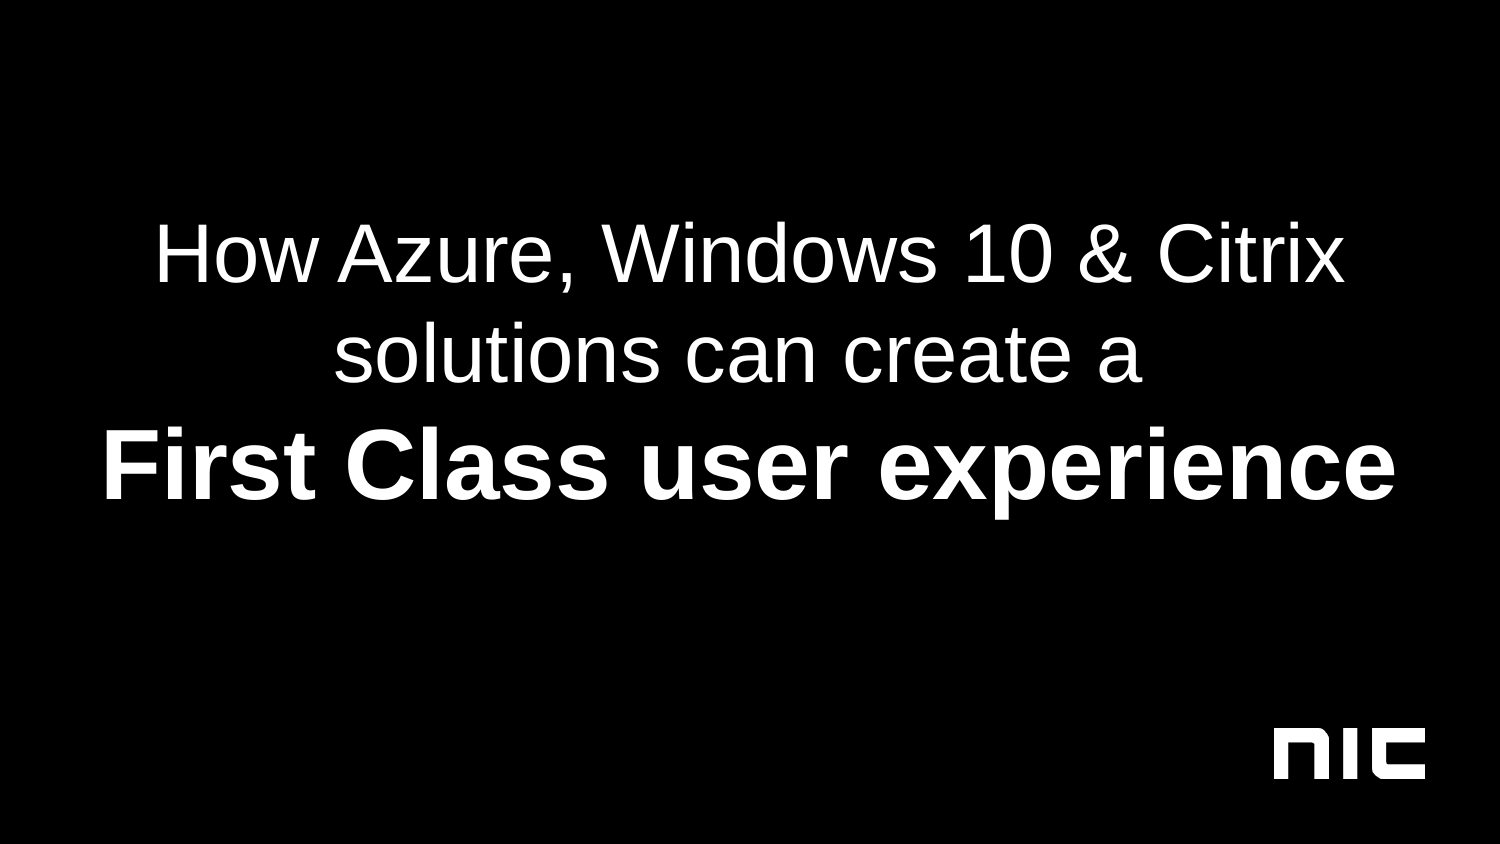

How Azure, Windows 10 & Citrix solutions can create a
First Class user experience